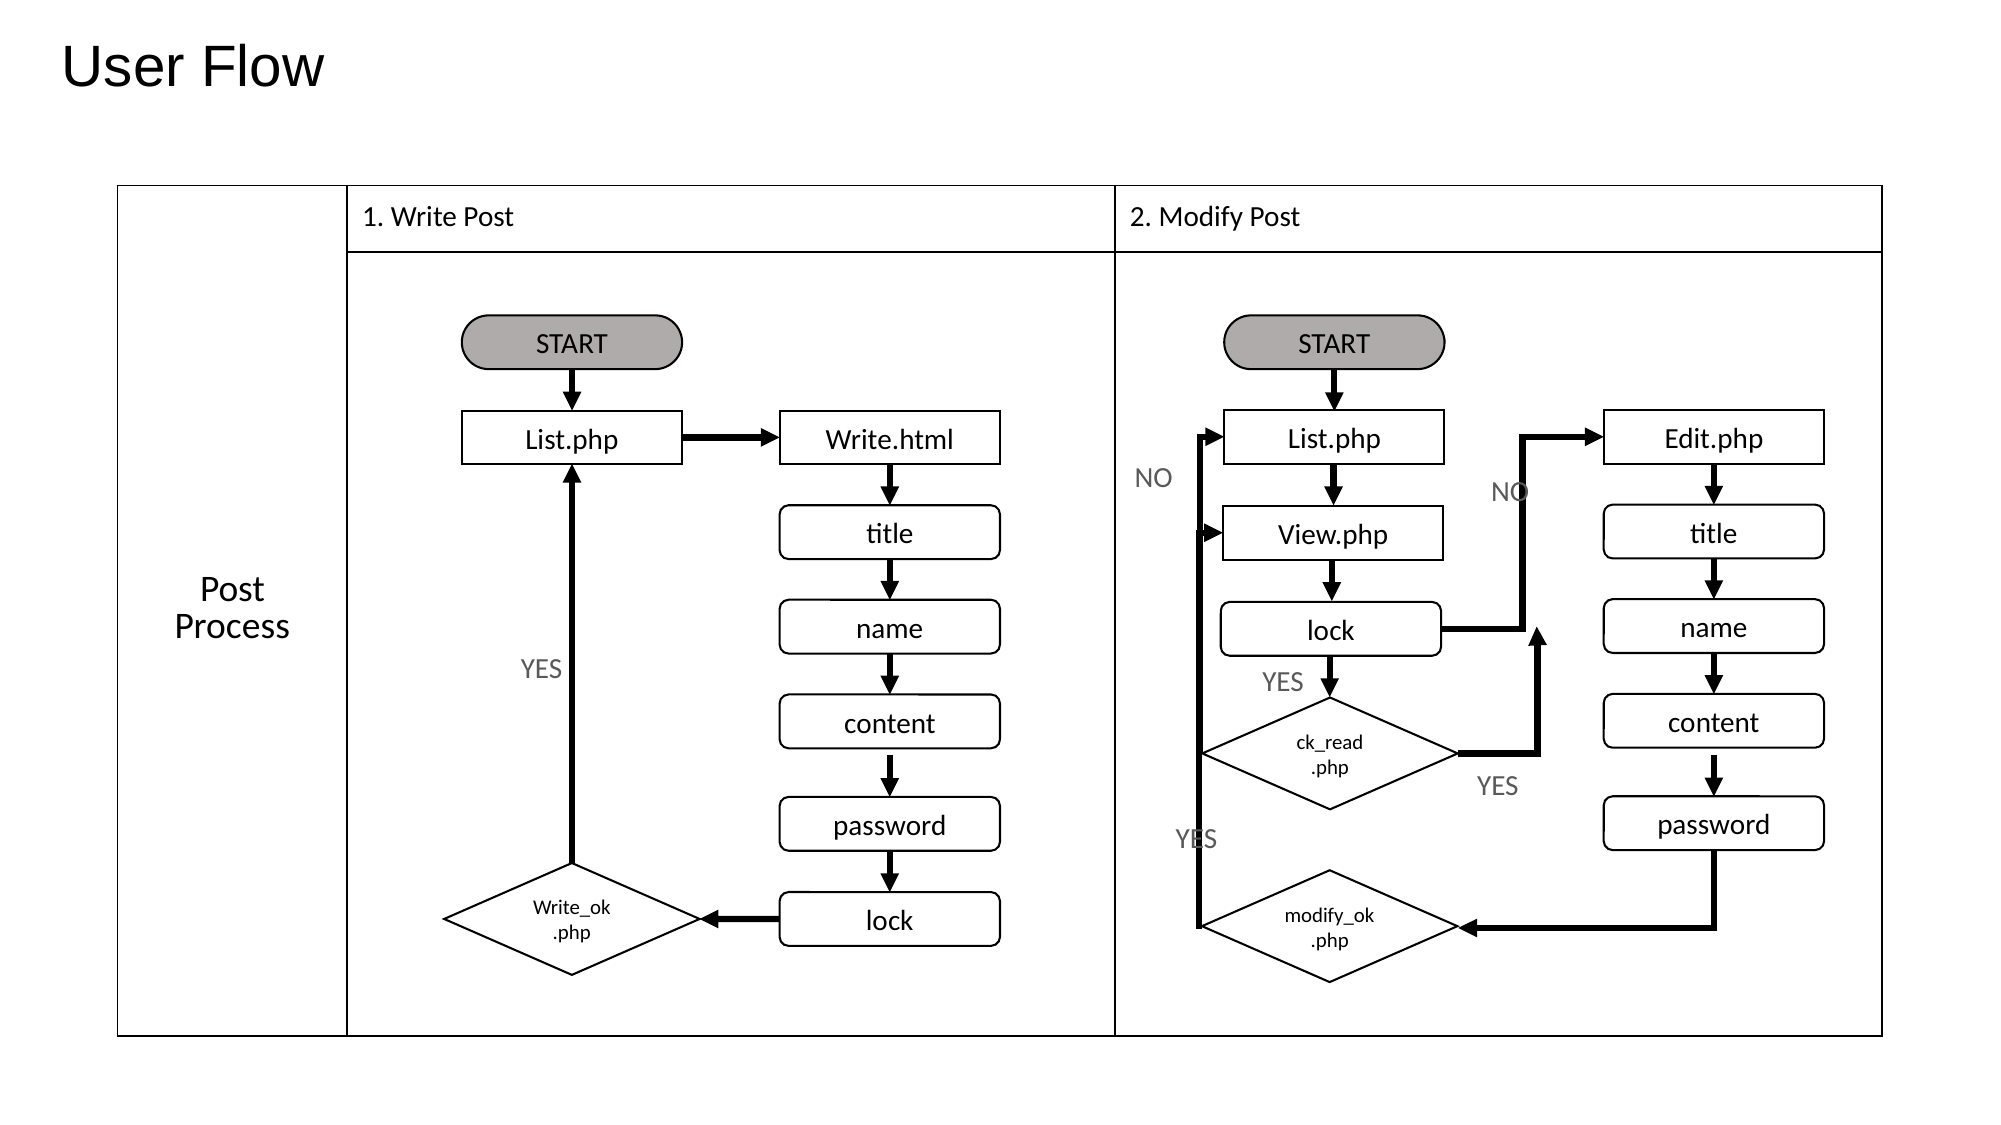

User Flow
| Post Process | 1. Write Post | 2. Modify Post |
| --- | --- | --- |
|  |  |  |
START
List.php
Write.html
title
name
YES
content
password
Write_ok
.php
lock
START
Edit.php
List.php
NO
NO
title
View.php
name
lock
YES
content
ck_read
.php
YES
password
YES
modify_ok
.php